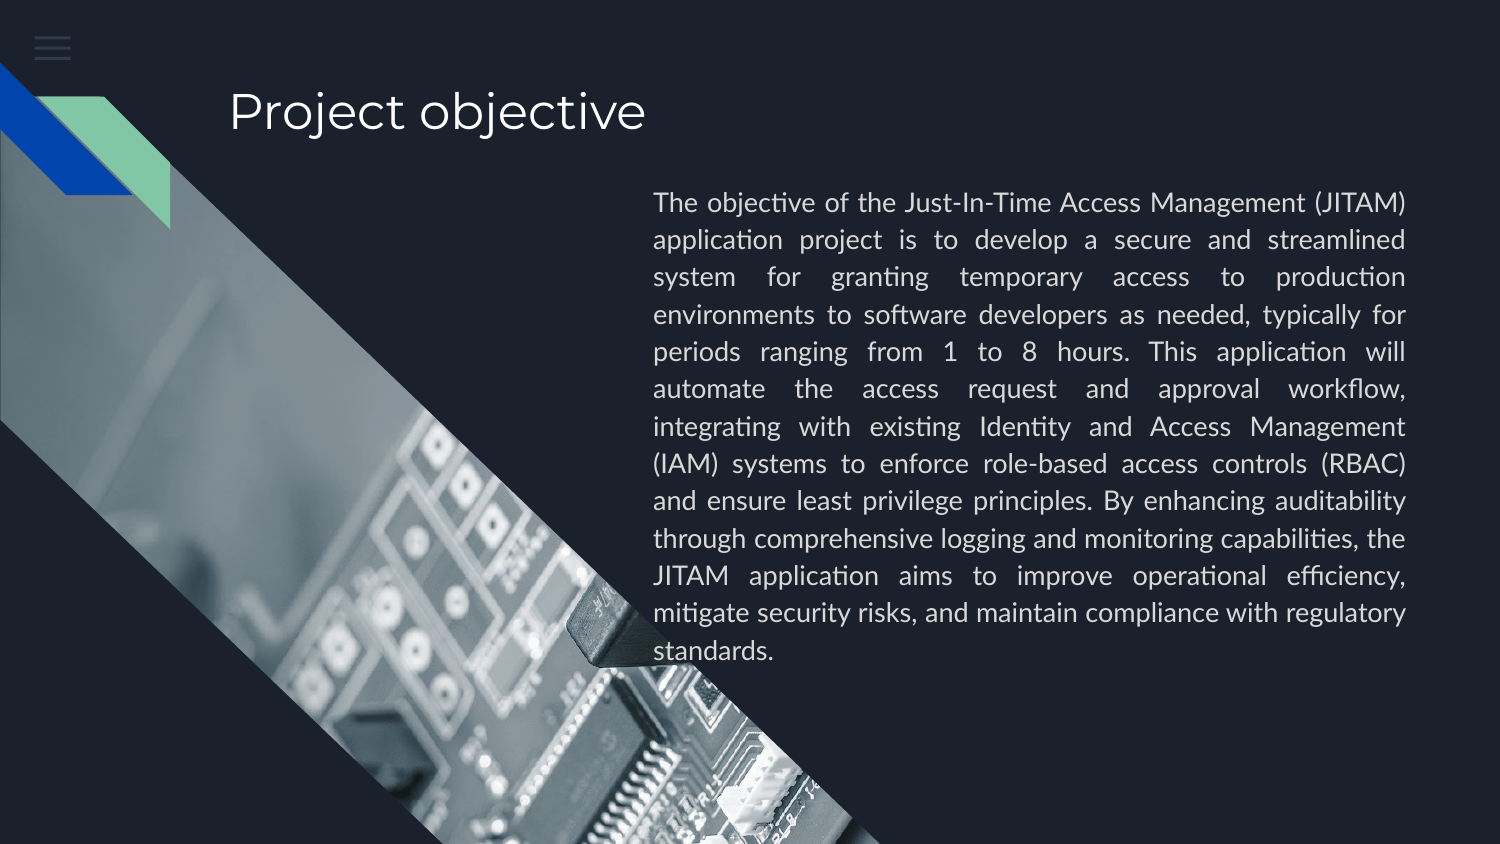

# Project objective
The objective of the Just-In-Time Access Management (JITAM) application project is to develop a secure and streamlined system for granting temporary access to production environments to software developers as needed, typically for periods ranging from 1 to 8 hours. This application will automate the access request and approval workflow, integrating with existing Identity and Access Management (IAM) systems to enforce role-based access controls (RBAC) and ensure least privilege principles. By enhancing auditability through comprehensive logging and monitoring capabilities, the JITAM application aims to improve operational efficiency, mitigate security risks, and maintain compliance with regulatory standards.